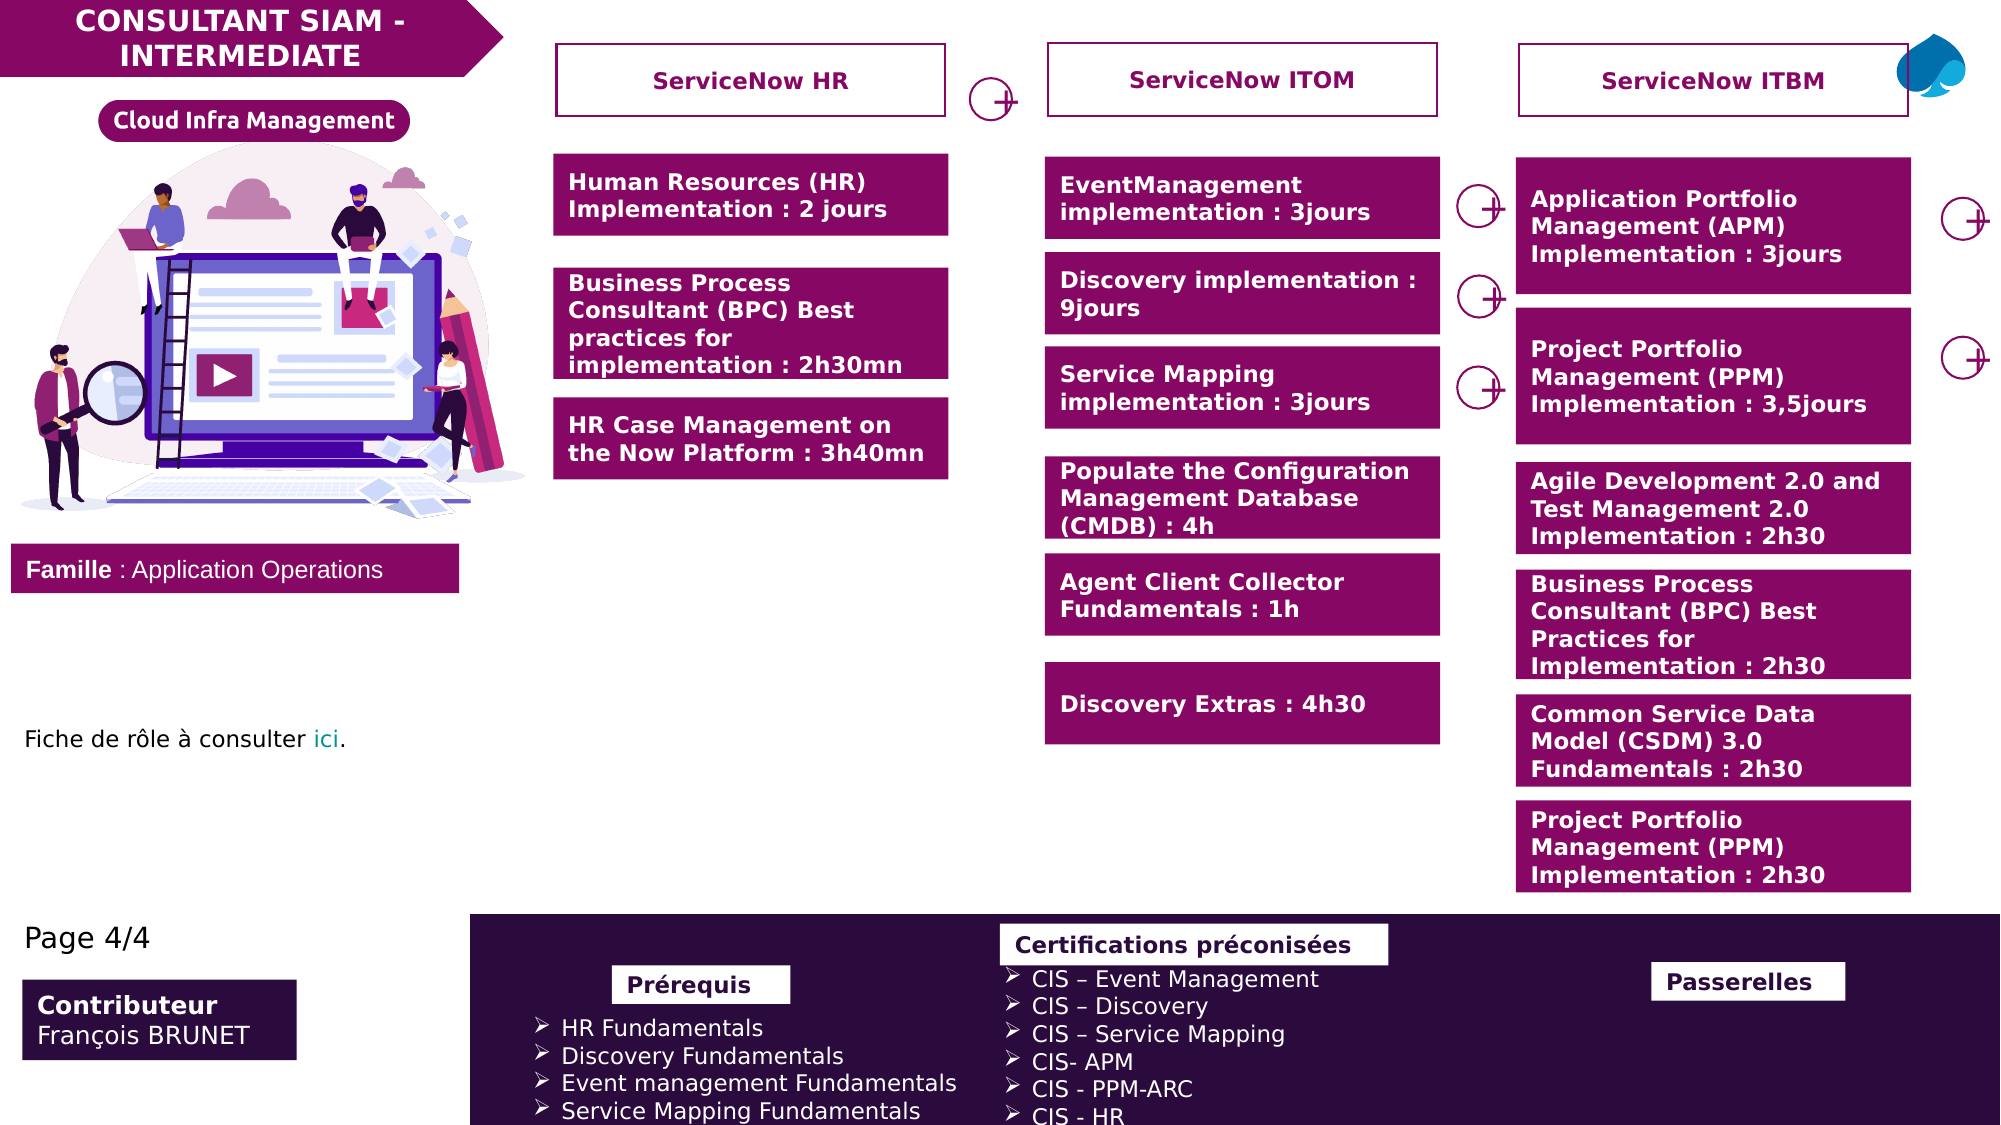

CONSULTANT SIAM - INTERMEDIATE
ServiceNow ITOM
ServiceNow HR
ServiceNow ITBM
+
Human Resources (HR) Implementation : 2 jours
EventManagement implementation : 3jours
Application Portfolio Management (APM) Implementation : 3jours
+
+
Discovery implementation : 9jours
Business Process Consultant (BPC) Best practices for implementation : 2h30mn
+
Project Portfolio Management (PPM) Implementation : 3,5jours
+
Service Mapping implementation : 3jours
+
HR Case Management on the Now Platform : 3h40mn
Populate the Configuration Management Database (CMDB) : 4h
Agile Development 2.0 and Test Management 2.0 Implementation : 2h30
Agent Client Collector Fundamentals : 1h
Business Process Consultant (BPC) Best Practices for Implementation : 2h30
Discovery Extras : 4h30
Common Service Data Model (CSDM) 3.0 Fundamentals : 2h30
Fiche de rôle à consulter ici.
Project Portfolio Management (PPM) Implementation : 2h30
Page 4/4

Certifications préconisées
CIS – Event Management
CIS – Discovery
CIS – Service Mapping
CIS- APM
CIS - PPM-ARC
CIS - HR
Passerelles

Prérequis
Contributeur
François BRUNET
HR Fundamentals
Discovery Fundamentals
Event management Fundamentals
Service Mapping Fundamentals